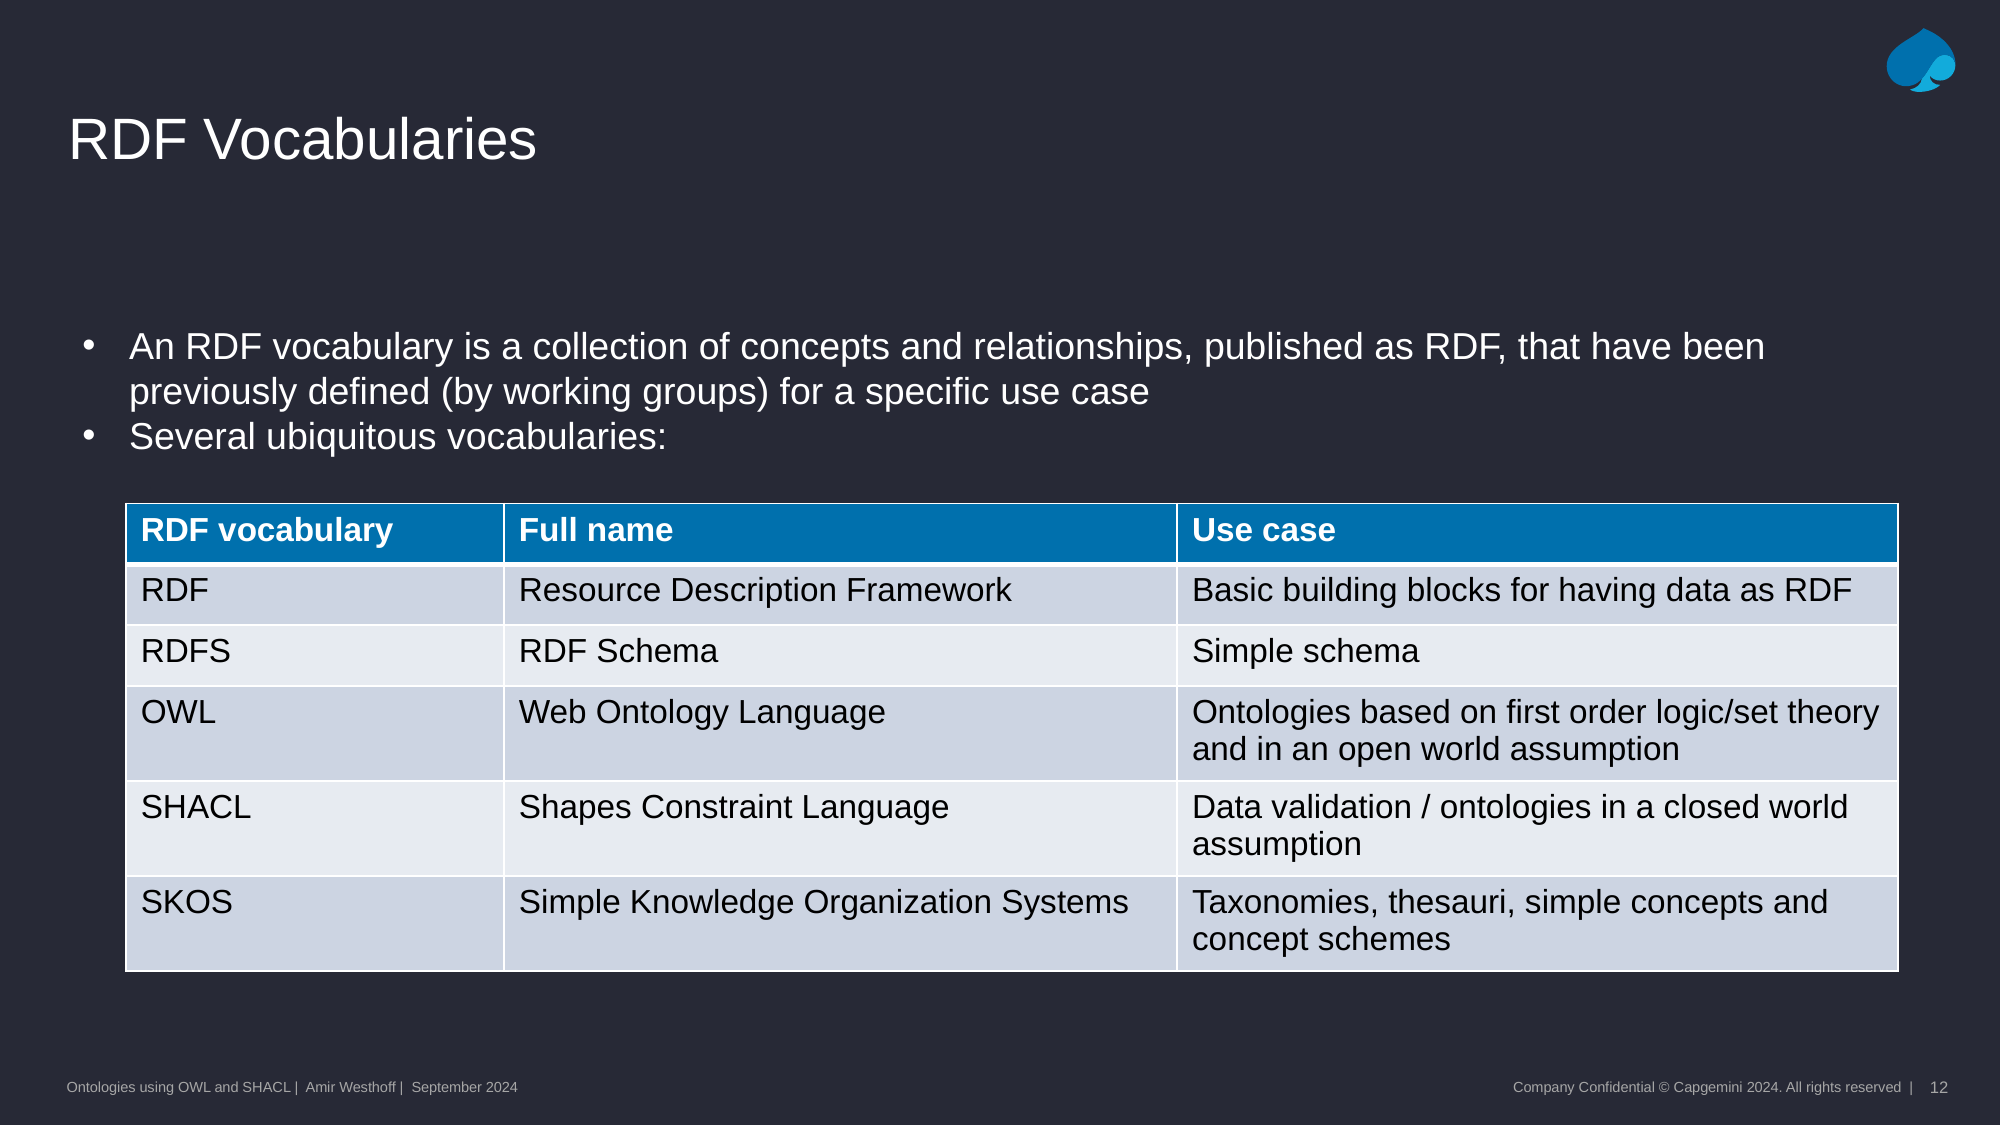

# RDF Vocabularies
An RDF vocabulary is a collection of concepts and relationships, published as RDF, that have been previously defined (by working groups) for a specific use case
Several ubiquitous vocabularies:
| RDF vocabulary | Full name | Use case |
| --- | --- | --- |
| RDF | Resource Description Framework | Basic building blocks for having data as RDF |
| RDFS | RDF Schema | Simple schema |
| OWL | Web Ontology Language | Ontologies based on first order logic/set theory and in an open world assumption |
| SHACL | Shapes Constraint Language | Data validation / ontologies in a closed world assumption |
| SKOS | Simple Knowledge Organization Systems | Taxonomies, thesauri, simple concepts and concept schemes |